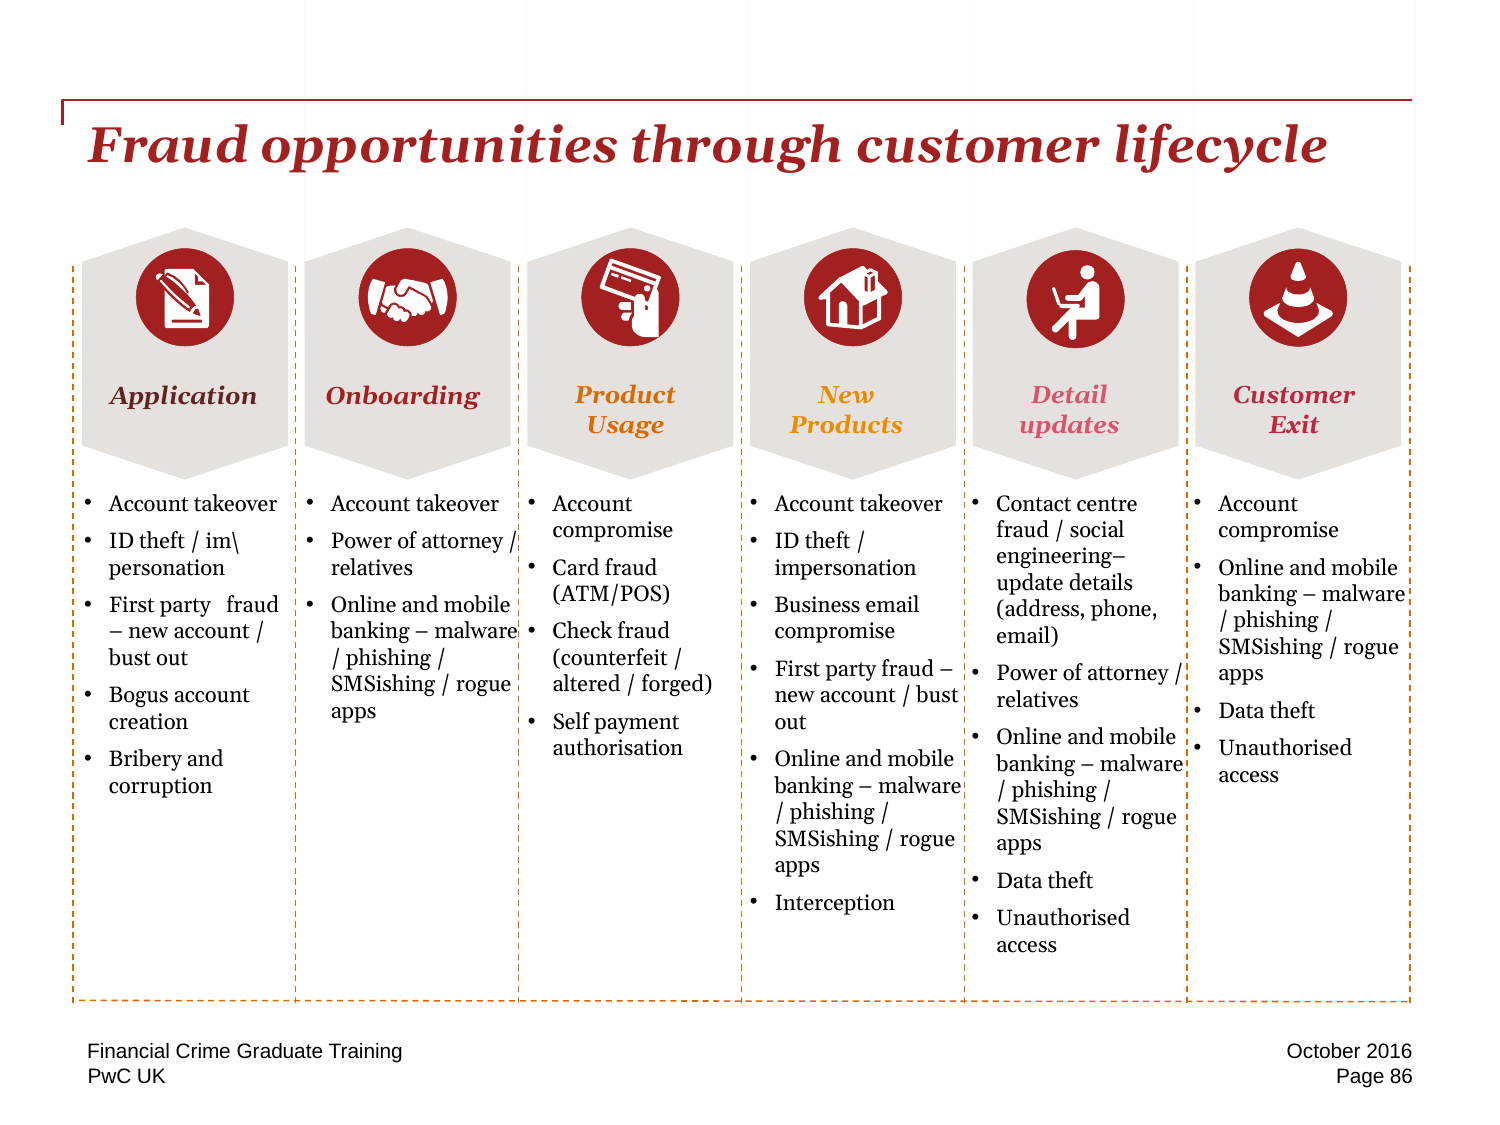

# Fraud opportunities through customer lifecycle

Detail updates
Application
Onboarding
Product Usage
New Products
Customer Exit
Account takeover
ID theft / im\personation
First party   fraud – new account / bust out
Bogus account creation
Bribery and corruption

Account takeover
Power of attorney / relatives
Online and mobile banking – malware / phishing / SMSishing / rogue apps
Account compromise
Card fraud (ATM/POS)
Check fraud (counterfeit / altered / forged)
Self payment authorisation

Account takeover
ID theft / impersonation
Business email compromise
First party fraud – new account / bust out
Online and mobile banking – malware / phishing / SMSishing / rogue apps
Interception

Contact centre fraud / social engineering– update details (address, phone, email)
Power of attorney / relatives
Online and mobile banking – malware / phishing / SMSishing / rogue apps
Data theft
Unauthorised access
Account compromise
Online and mobile banking – malware / phishing / SMSishing / rogue apps
Data theft
Unauthorised access

Financial Crime Graduate Training
October 2016
Page 86